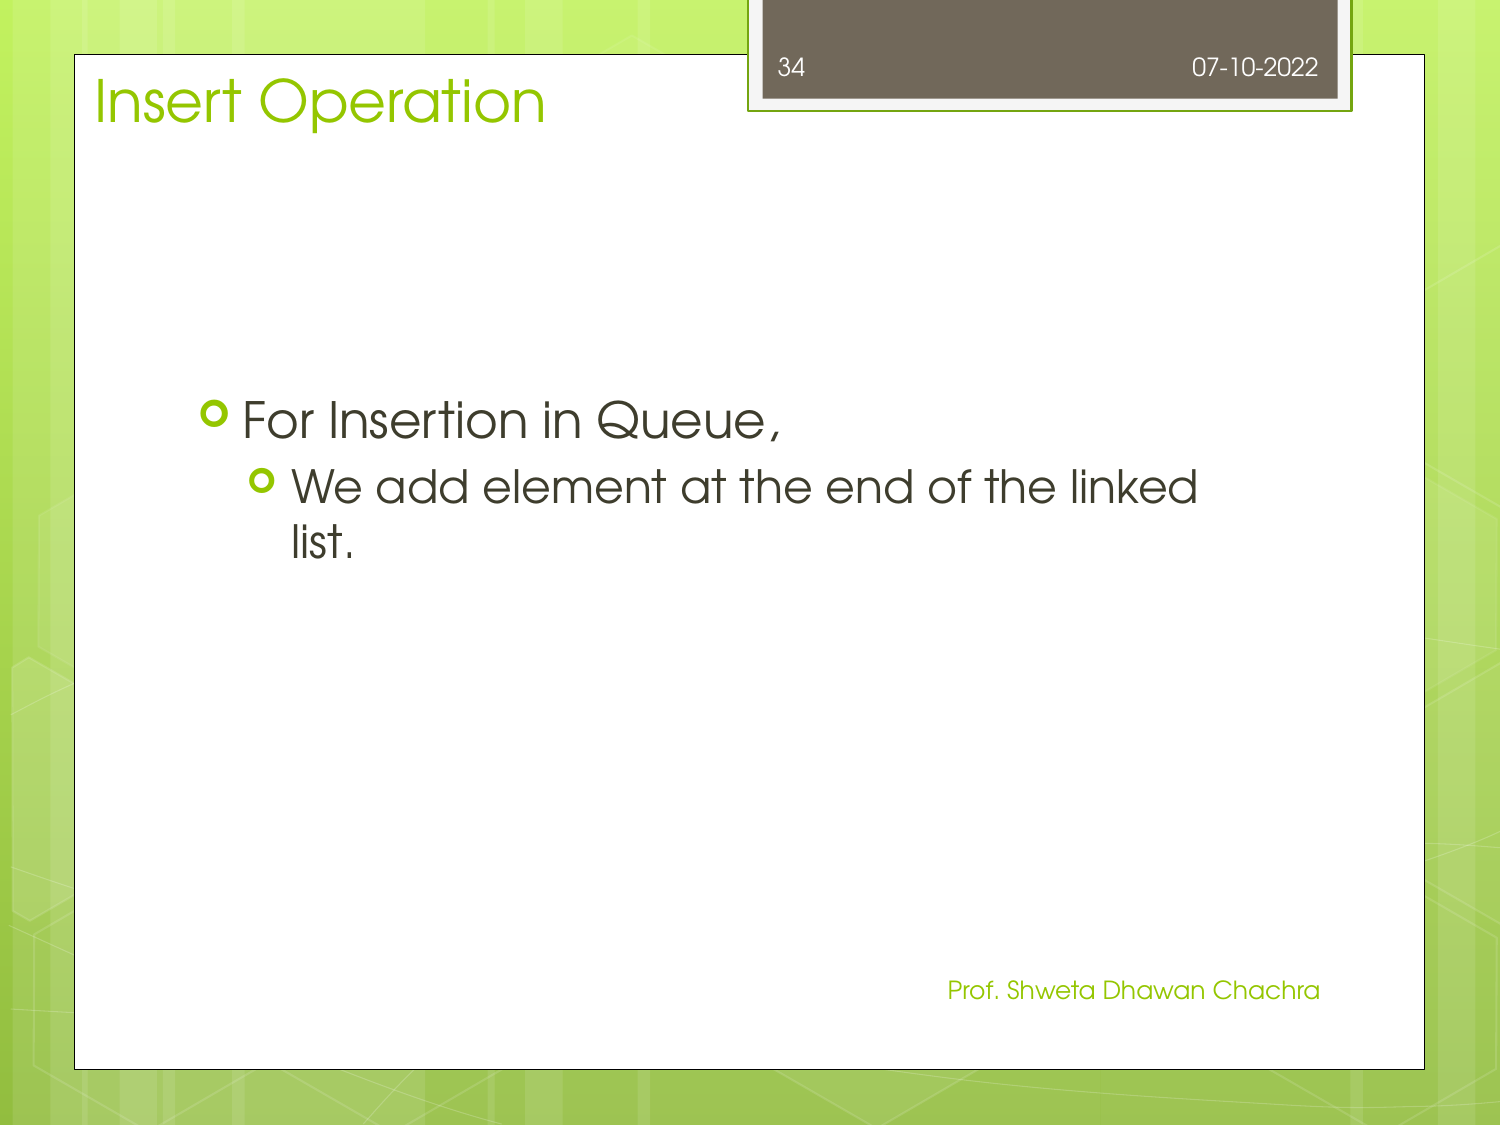

34
07-10-2022
# Insert Operation
For Insertion in Queue,
We add element at the end of the linked list.

Prof. Shweta Dhawan Chachra